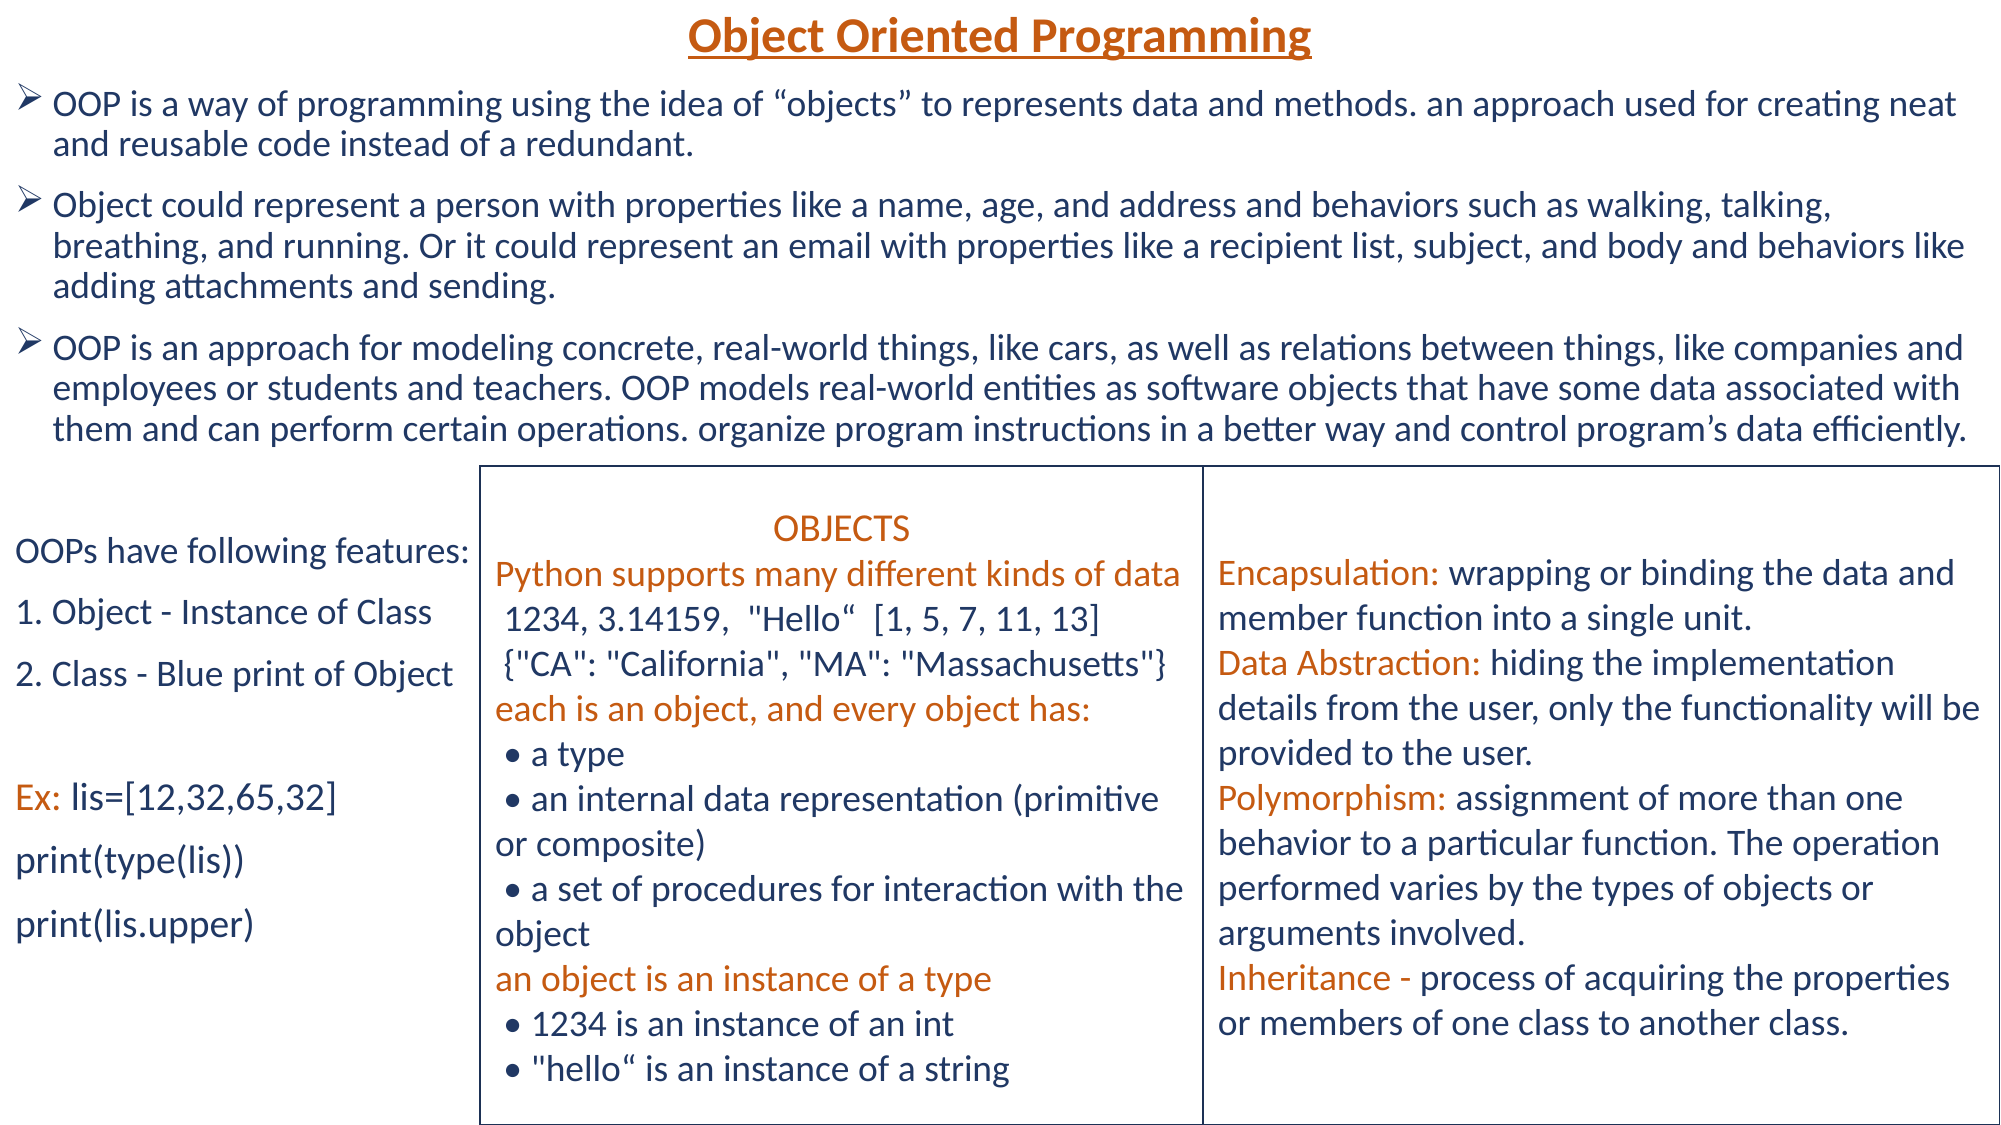

Object Oriented Programming
OOP is a way of programming using the idea of “objects” to represents data and methods. an approach used for creating neat and reusable code instead of a redundant.
Object could represent a person with properties like a name, age, and address and behaviors such as walking, talking, breathing, and running. Or it could represent an email with properties like a recipient list, subject, and body and behaviors like adding attachments and sending.
OOP is an approach for modeling concrete, real-world things, like cars, as well as relations between things, like companies and employees or students and teachers. OOP models real-world entities as software objects that have some data associated with them and can perform certain operations. organize program instructions in a better way and control program’s data efficiently.

OOPs have following features:
1. Object - Instance of Class
2. Class - Blue print of Object

Ex: lis=[12,32,65,32]
print(type(lis))
print(lis.upper)

Encapsulation: wrapping or binding the data and member function into a single unit.
Data Abstraction: hiding the implementation details from the user, only the functionality will be provided to the user.
Polymorphism: assignment of more than one behavior to a particular function. The operation performed varies by the types of objects or arguments involved.
Inheritance - process of acquiring the properties or members of one class to another class.
OBJECTS
Python supports many different kinds of data
 1234, 3.14159,  "Hello“  [1, 5, 7, 11, 13]
 {"CA": "California", "MA": "Massachusetts"}
each is an object, and every object has:
 • a type
 • an internal data representation (primitive or composite)
 • a set of procedures for interaction with the object
an object is an instance of a type
 • 1234 is an instance of an int
 • "hello“ is an instance of a string